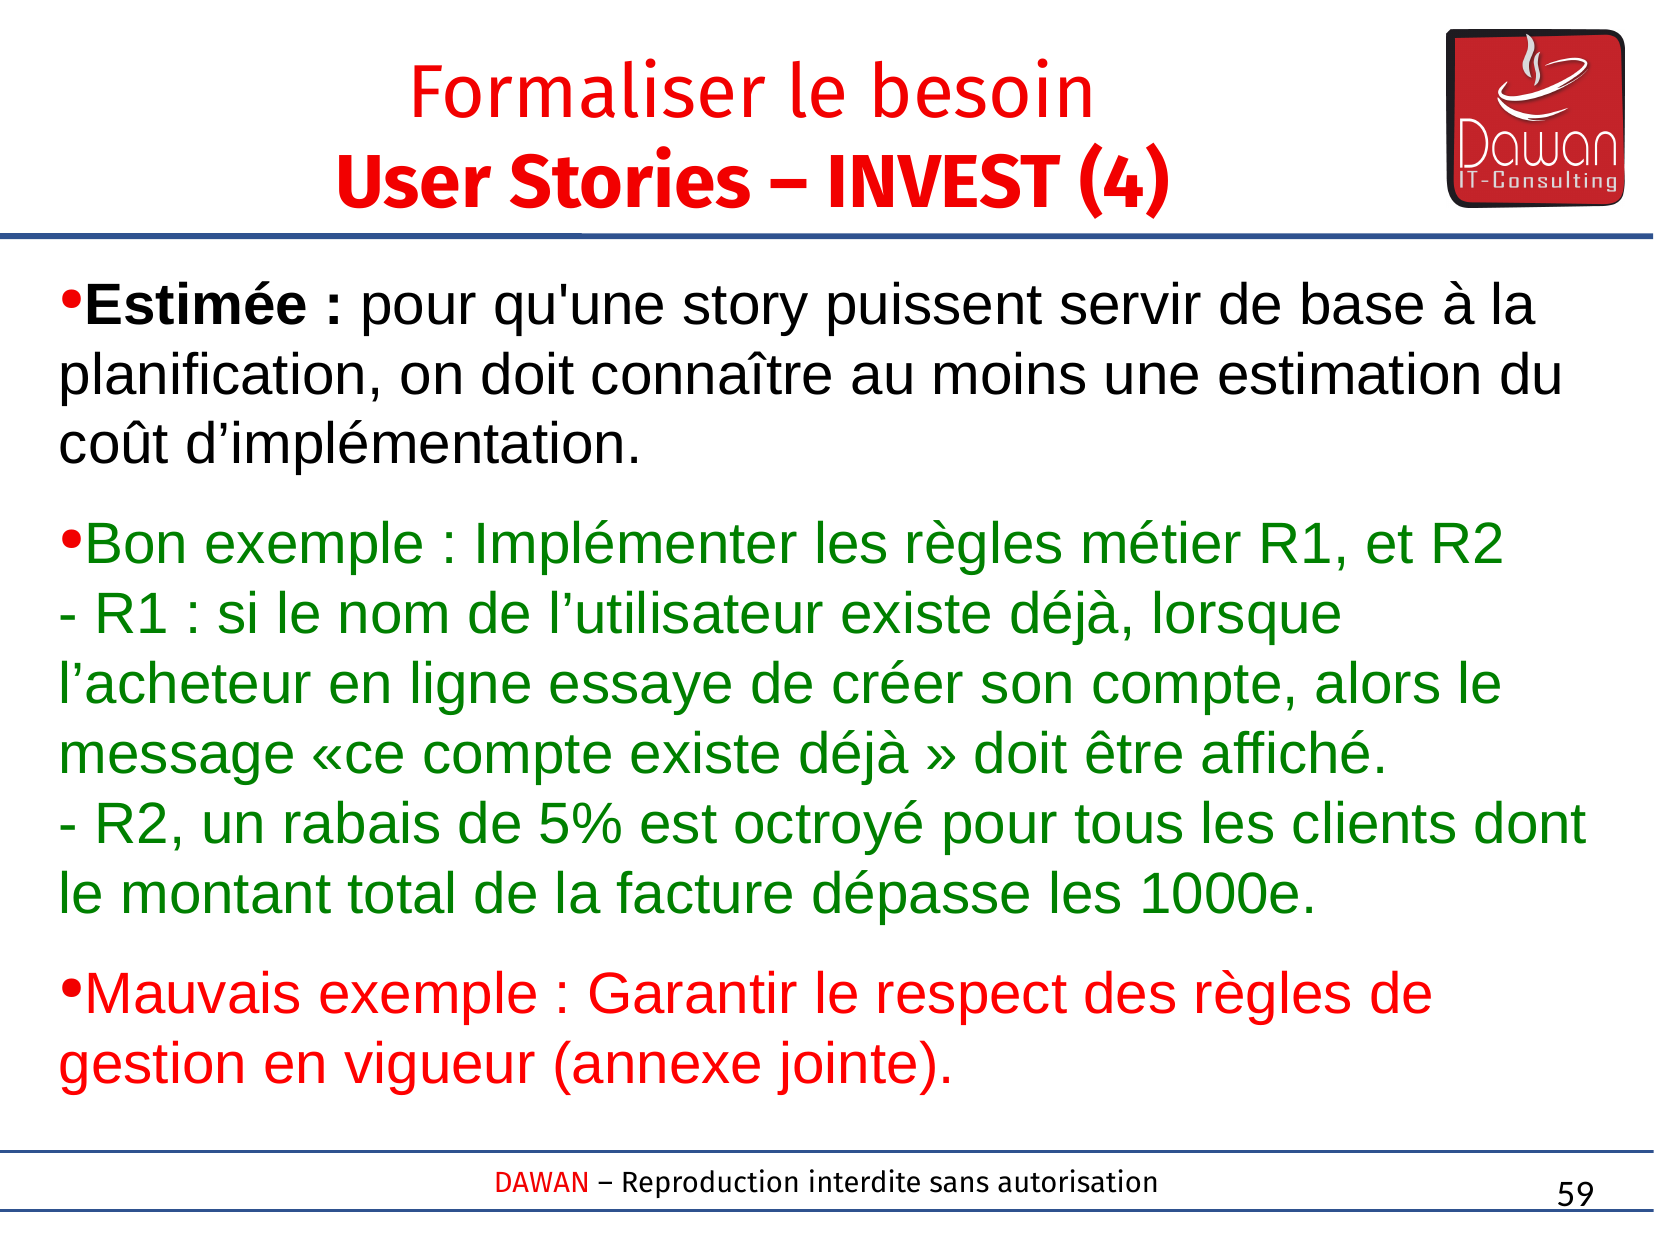

Formaliser le besoin
User Stories – INVEST (4)
Estimée : pour qu'une story puissent servir de base à la planification, on doit connaître au moins une estimation du coût d’implémentation.
Bon exemple : Implémenter les règles métier R1, et R2
- R1 : si le nom de l’utilisateur existe déjà, lorsque l’acheteur en ligne essaye de créer son compte, alors le message «ce compte existe déjà » doit être affiché.
- R2, un rabais de 5% est octroyé pour tous les clients dont le montant total de la facture dépasse les 1000e.
Mauvais exemple : Garantir le respect des règles de gestion en vigueur (annexe jointe).
59